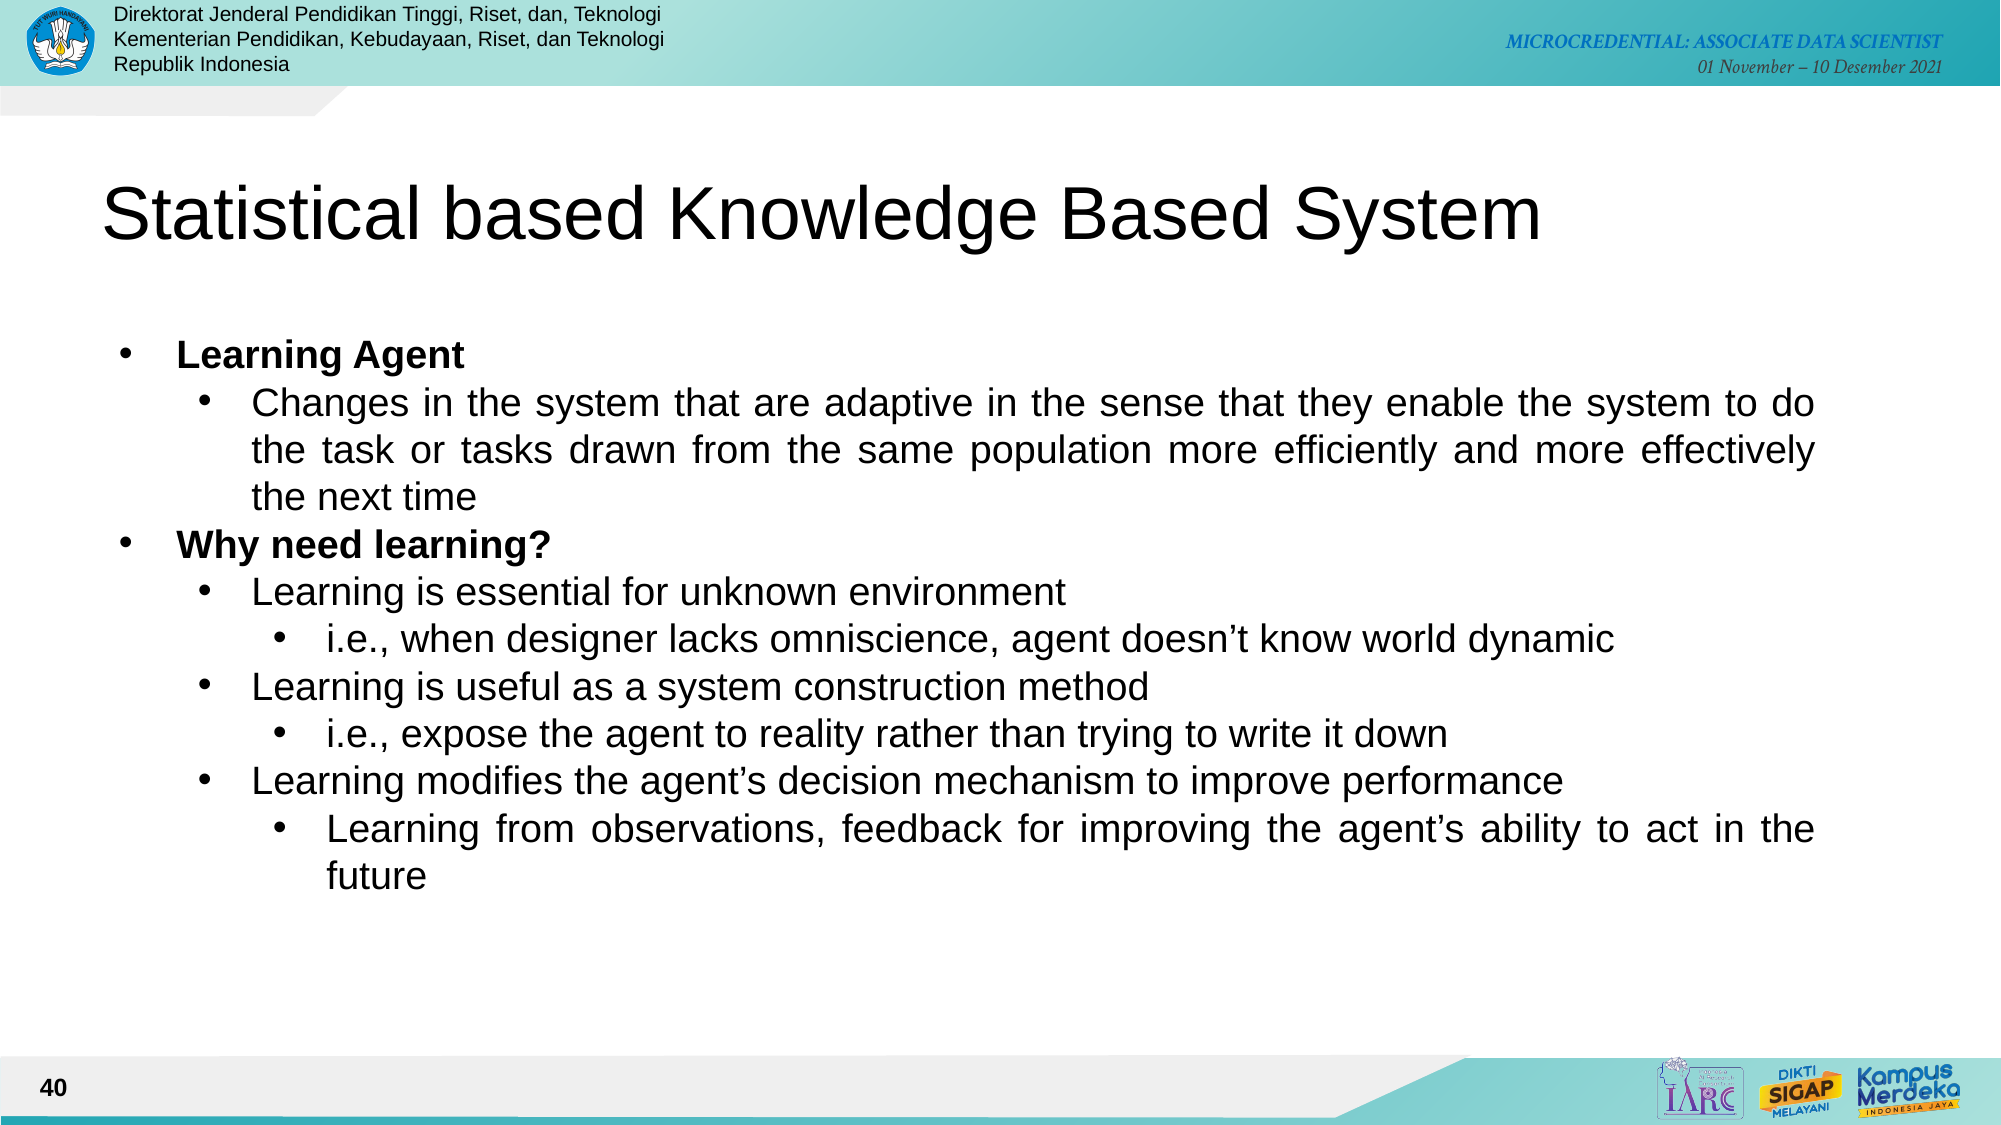

# Statistical based Knowledge Based System
Learning Agent
Changes in the system that are adaptive in the sense that they enable the system to do the task or tasks drawn from the same population more efficiently and more effectively the next time
Why need learning?
Learning is essential for unknown environment
i.e., when designer lacks omniscience, agent doesn’t know world dynamic
Learning is useful as a system construction method
i.e., expose the agent to reality rather than trying to write it down
Learning modifies the agent’s decision mechanism to improve performance
Learning from observations, feedback for improving the agent’s ability to act in the future
40